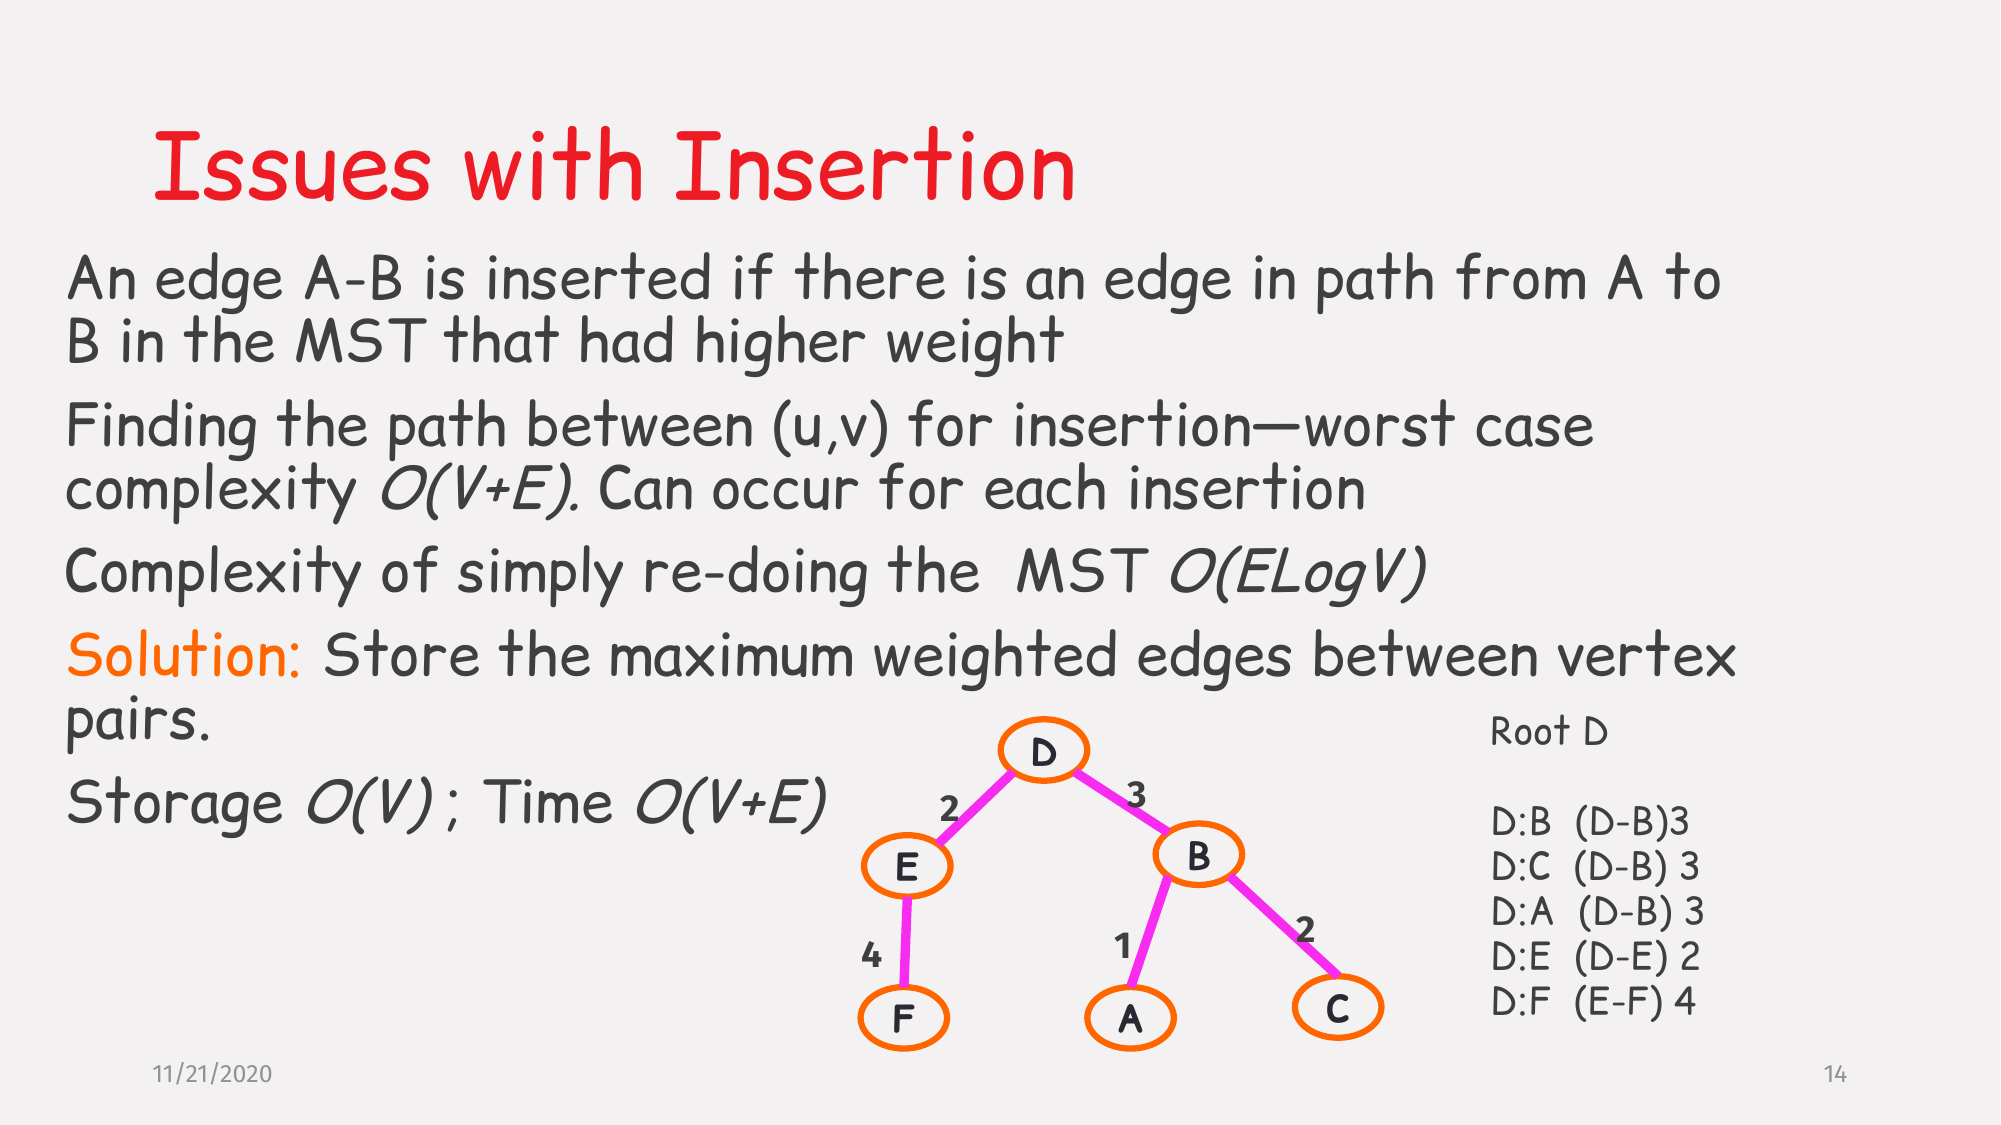

# Issues with Insertion
An edge A-B is inserted if there is an edge in path from A to B in the MST that had higher weight
Finding the path between (u,v) for insertion—worst case complexity O(V+E). Can occur for each insertion
Complexity of simply re-doing the  MST O(ELogV)
Solution: Store the maximum weighted edges between vertex pairs.
Storage O(V) ; Time O(V+E)

Root D

D:B  (D-B)3
D:C  (D-B) 3
D:A  (D-B) 3
D:E  (D-E) 2
D:F  (E-F) 4
D
3
2
B
E
2
1
4
C
F
A
11/21/2020
14